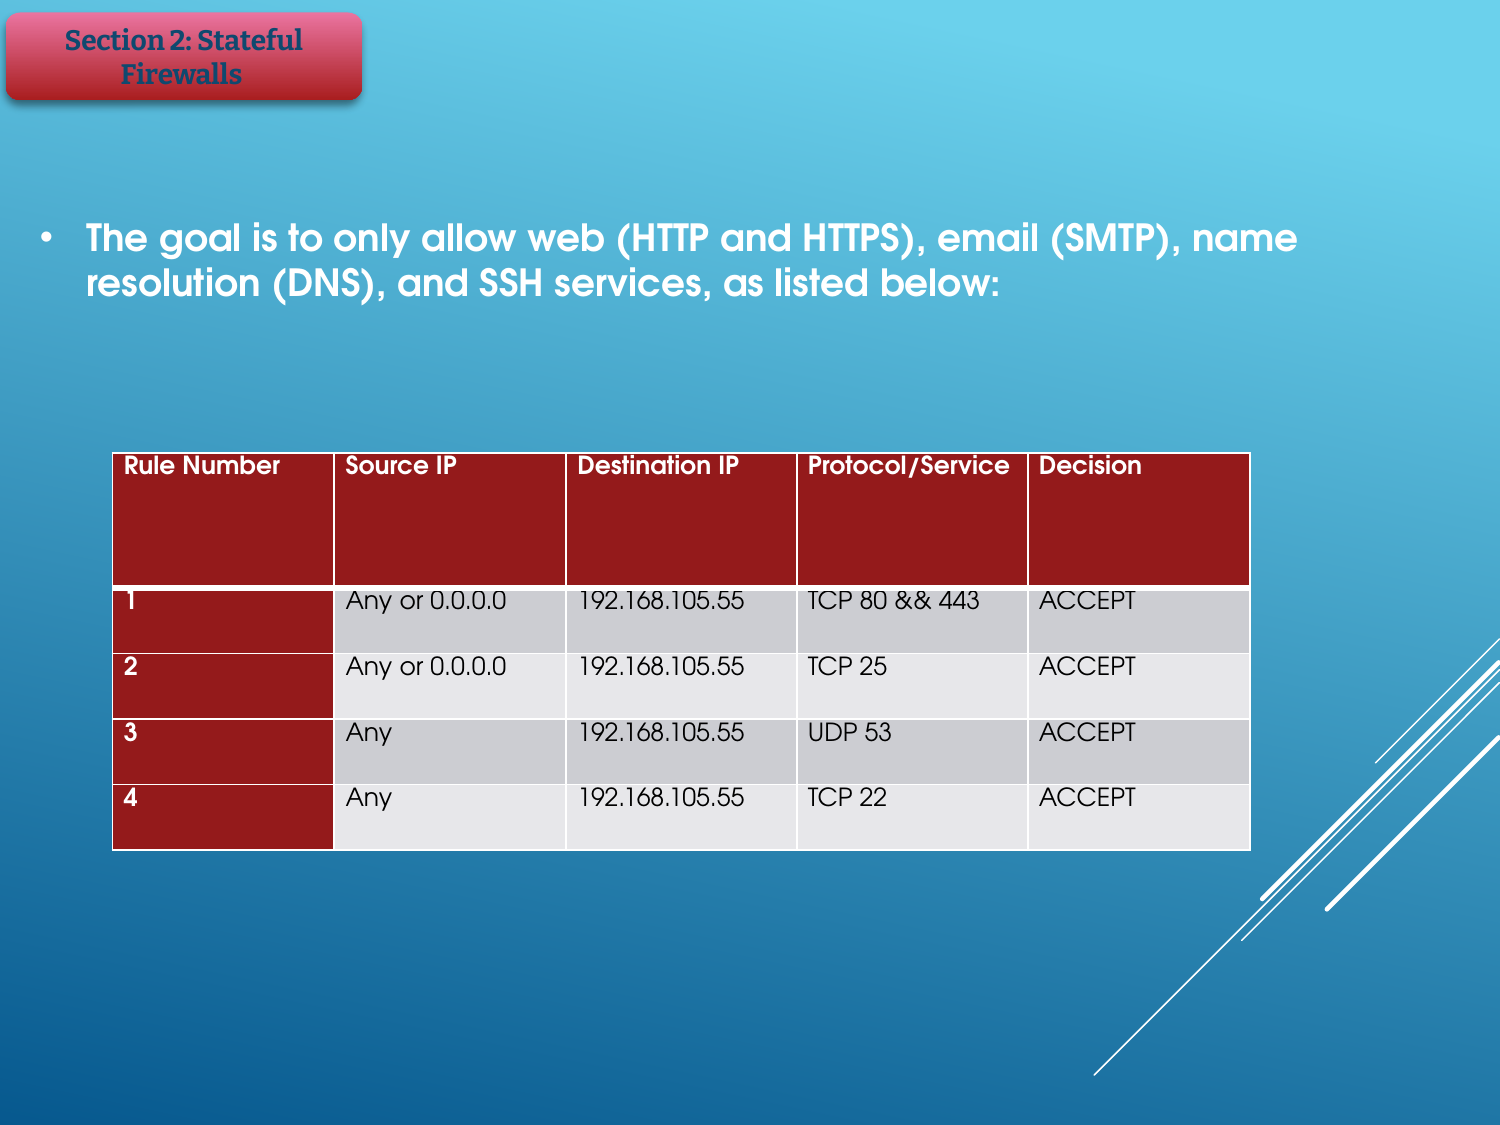

Section 2: Stateful Firewalls
The goal is to only allow web (HTTP and HTTPS), email (SMTP), name resolution (DNS), and SSH services, as listed below:
| Rule Number | Source IP | Destination IP | Protocol/Service | Decision |
| --- | --- | --- | --- | --- |
| 1 | Any or 0.0.0.0 | 192.168.105.55 | TCP 80 && 443 | ACCEPT |
| 2 | Any or 0.0.0.0 | 192.168.105.55 | TCP 25 | ACCEPT |
| 3 | Any | 192.168.105.55 | UDP 53 | ACCEPT |
| 4 | Any | 192.168.105.55 | TCP 22 | ACCEPT |